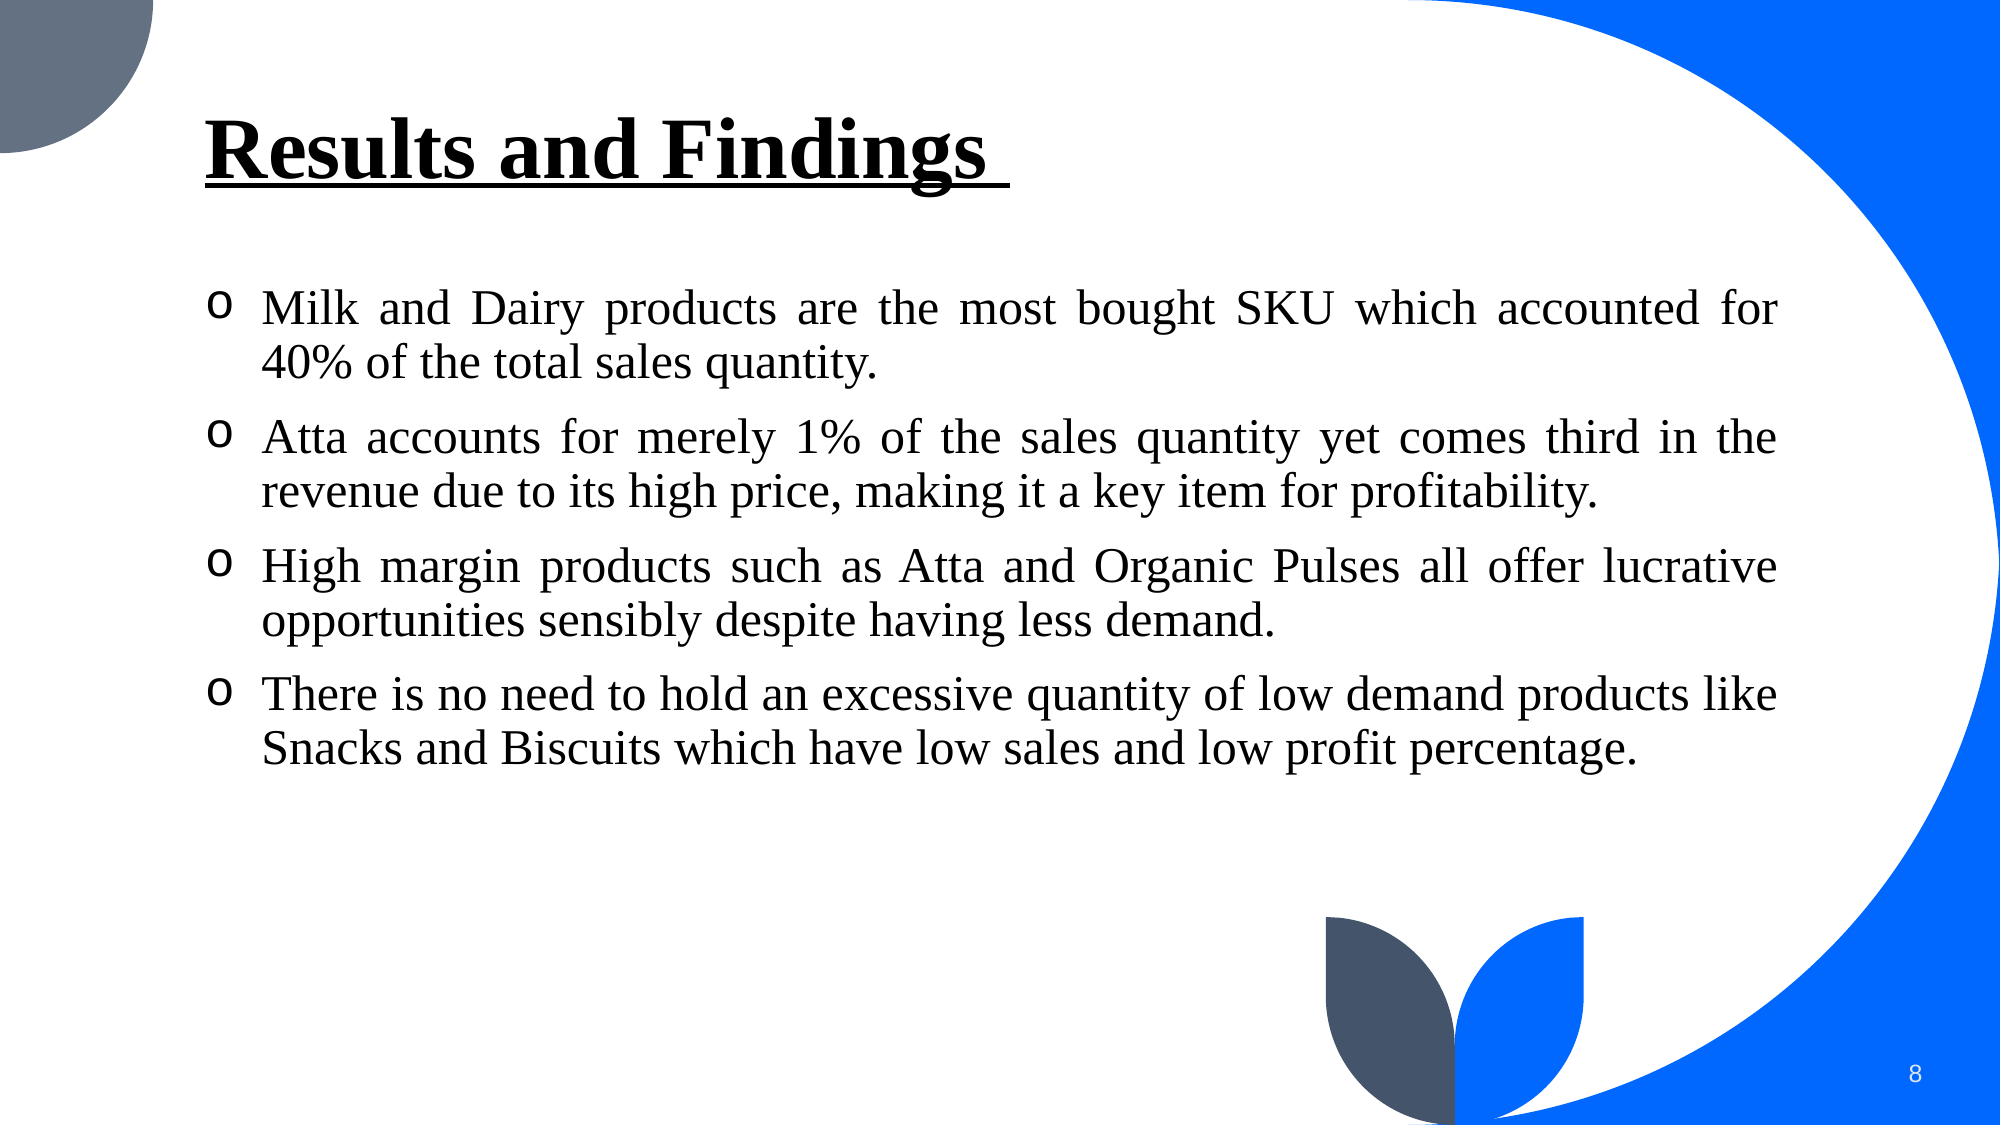

# Results and Findings
Milk and Dairy products are the most bought SKU which accounted for 40% of the total sales quantity.
Atta accounts for merely 1% of the sales quantity yet comes third in the revenue due to its high price, making it a key item for profitability.
High margin products such as Atta and Organic Pulses all offer lucrative opportunities sensibly despite having less demand.
There is no need to hold an excessive quantity of low demand products like Snacks and Biscuits which have low sales and low profit percentage.

8